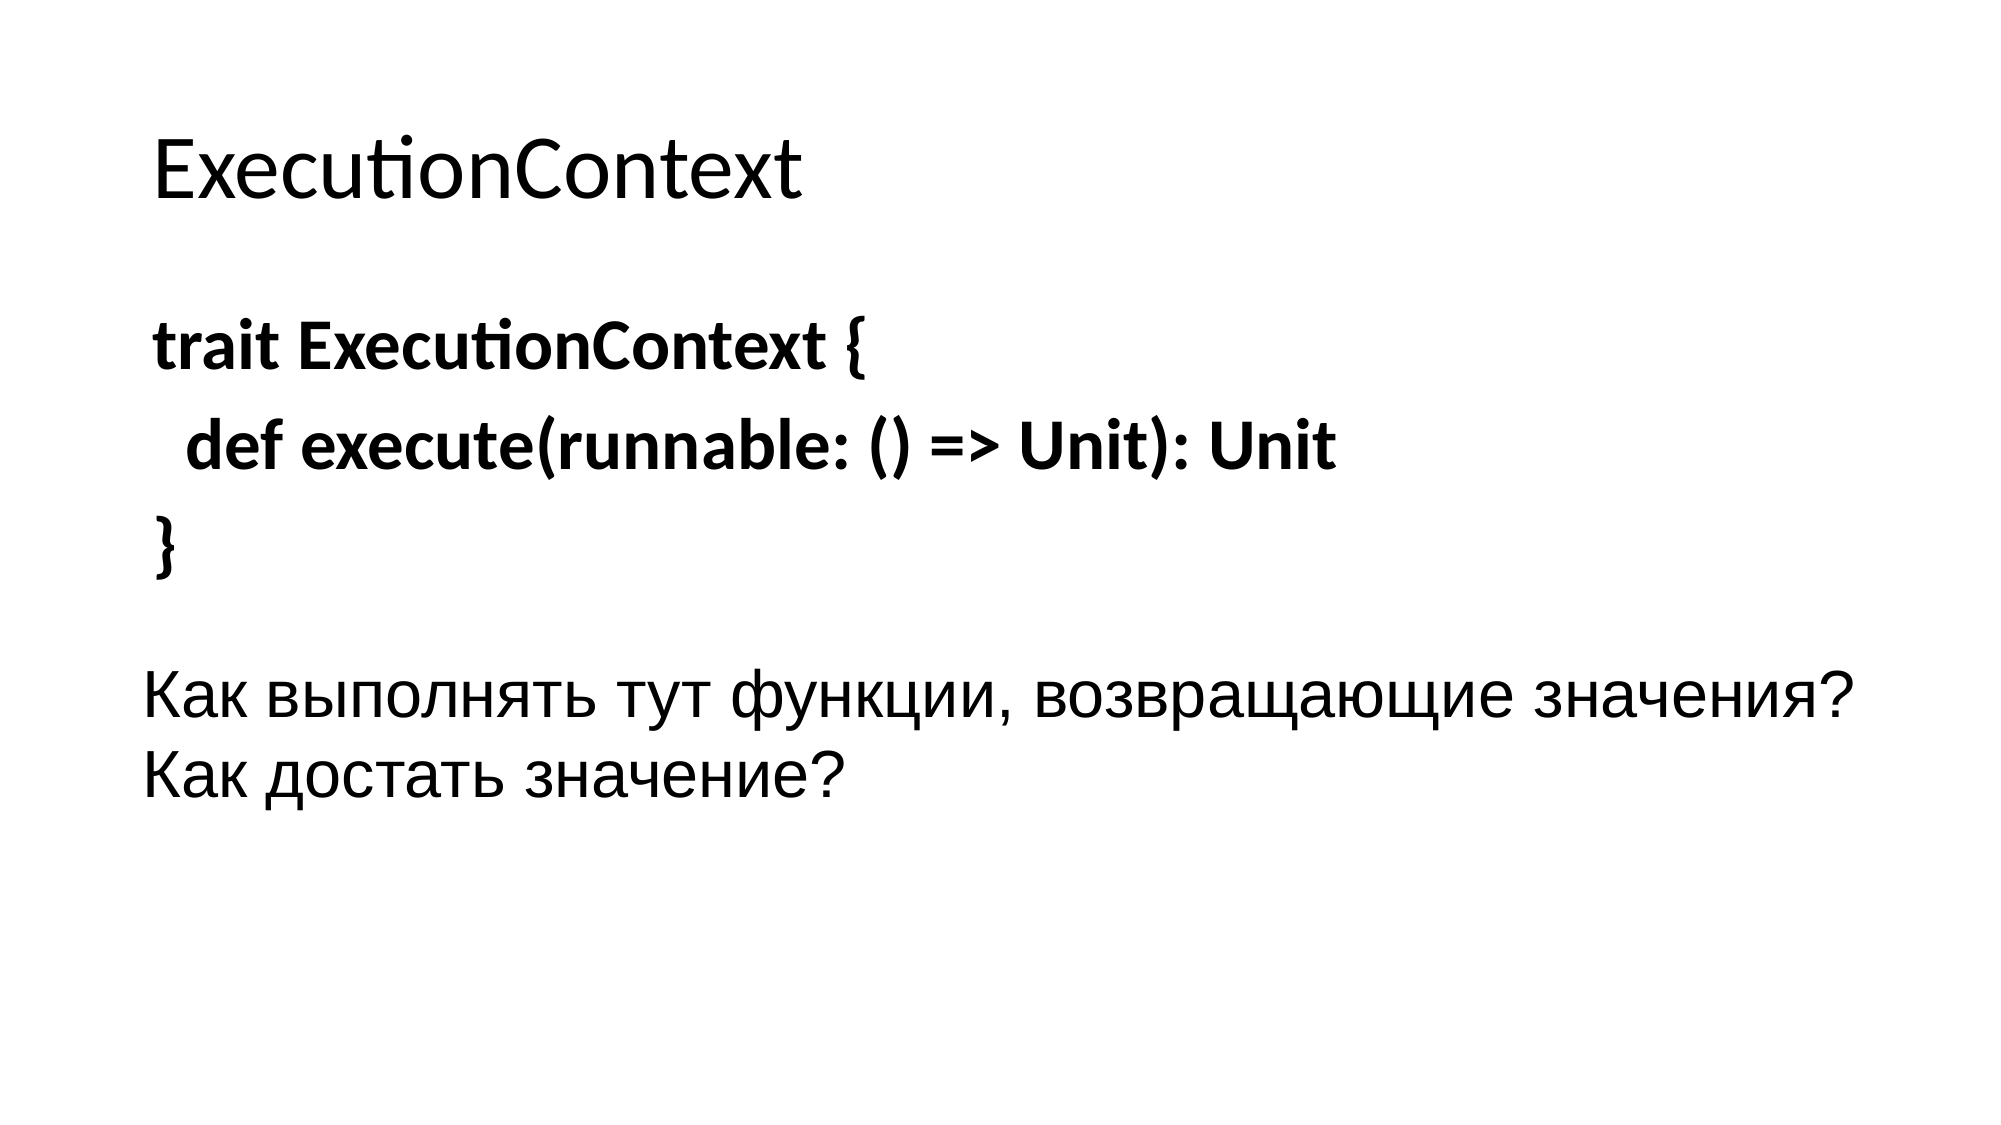

# ExecutionContext
trait ExecutionContext {
  def execute(runnable: () => Unit): Unit
}

Как выполнять тут функции, возвращающие значения?
Как достать значение?